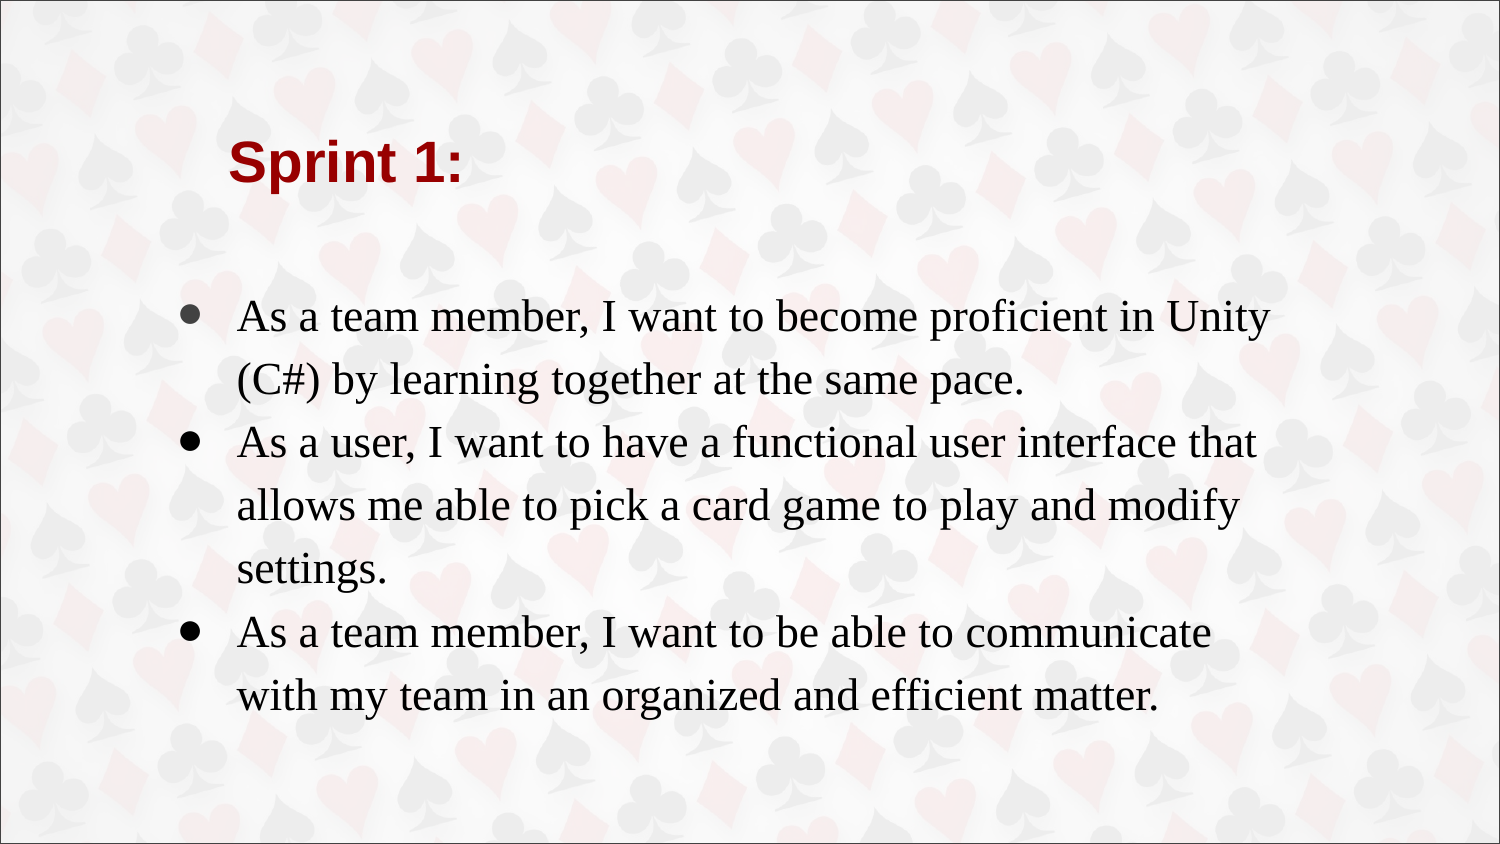

# Sprint 1:
As a team member, I want to become proficient in Unity (C#) by learning together at the same pace.
As a user, I want to have a functional user interface that allows me able to pick a card game to play and modify settings.
As a team member, I want to be able to communicate with my team in an organized and efficient matter.